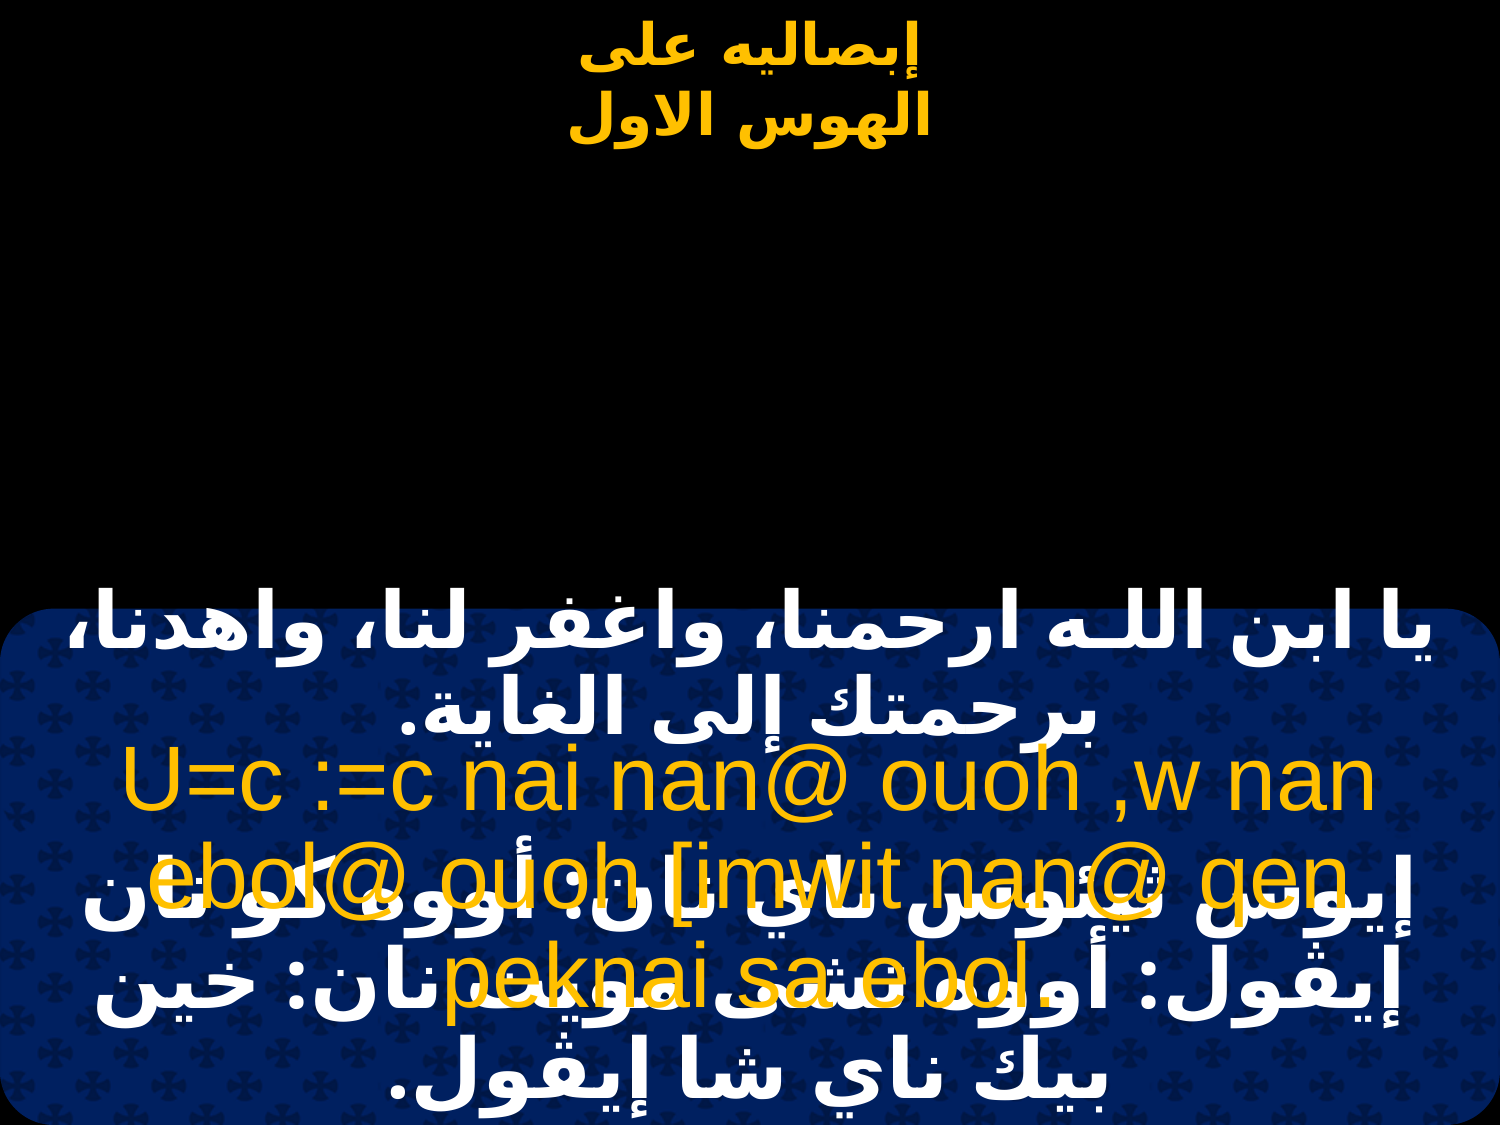

#
يا ابن اللـه ارحمنا، واغفر لنا، واهدنا، برحمتك إلى الغاية.
U=c :=c nai nan@ ouoh ,w nan ebol@ ouoh [imwit nan@ qen peknai sa ebol.
إيوس ثيئوس ناي نان: أووه كو نان إيڨول: أووه تشى مويت نان: خين بيك ناي شا إيڨول.